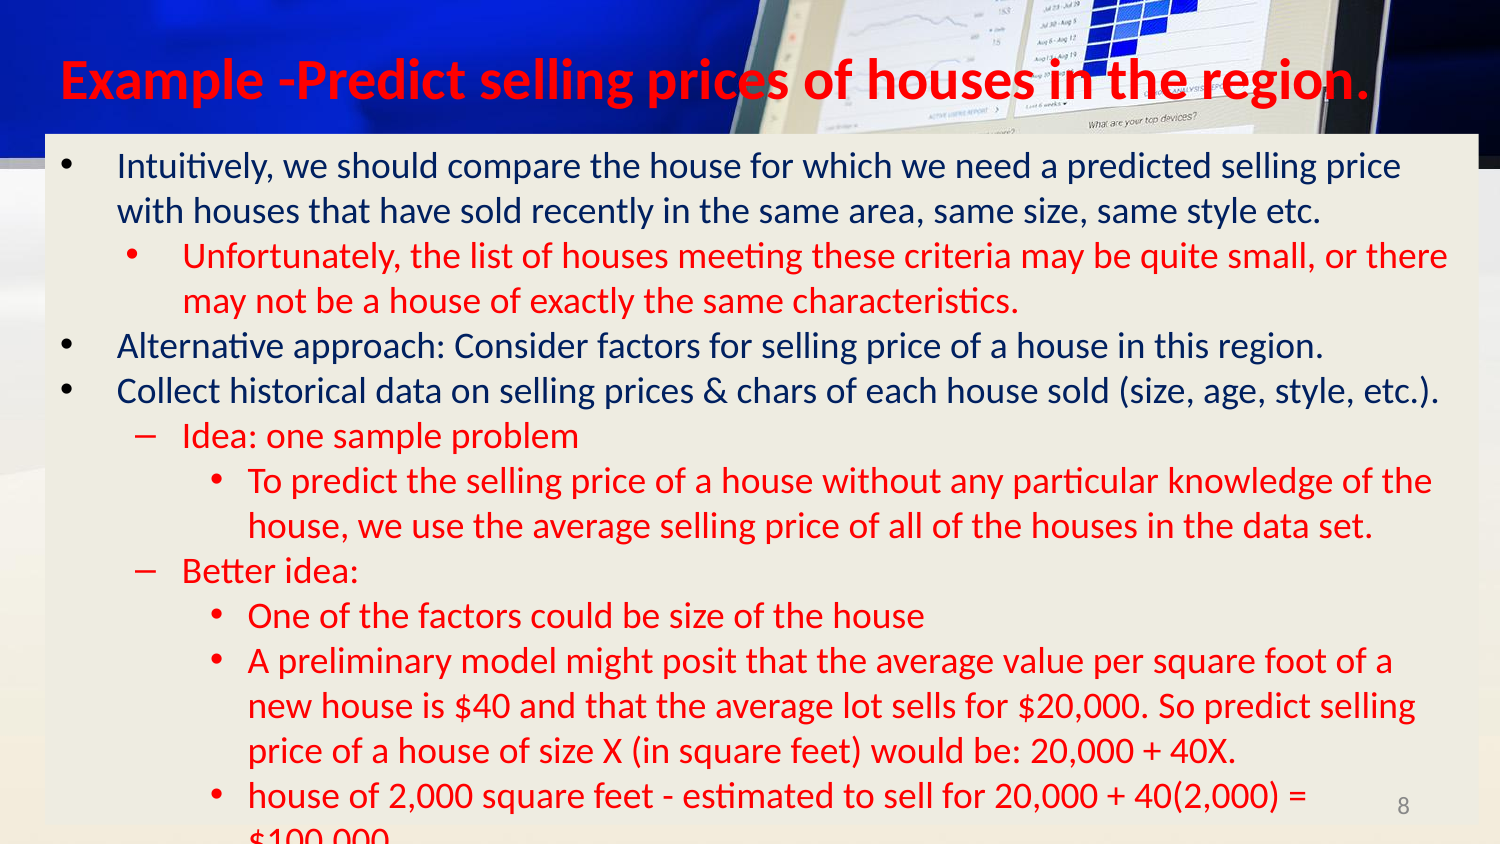

# Example -Predict selling prices of houses in the region.
Intuitively, we should compare the house for which we need a predicted selling price with houses that have sold recently in the same area, same size, same style etc.
Unfortunately, the list of houses meeting these criteria may be quite small, or there may not be a house of exactly the same characteristics.
Alternative approach: Consider factors for selling price of a house in this region.
Collect historical data on selling prices & chars of each house sold (size, age, style, etc.).
Idea: one sample problem
To predict the selling price of a house without any particular knowledge of the house, we use the average selling price of all of the houses in the data set.
Better idea:
One of the factors could be size of the house
A preliminary model might posit that the average value per square foot of a new house is $40 and that the average lot sells for $20,000. So predict selling price of a house of size X (in square feet) would be: 20,000 + 40X.
house of 2,000 square feet - estimated to sell for 20,000 + 40(2,000) = $100,000.
8